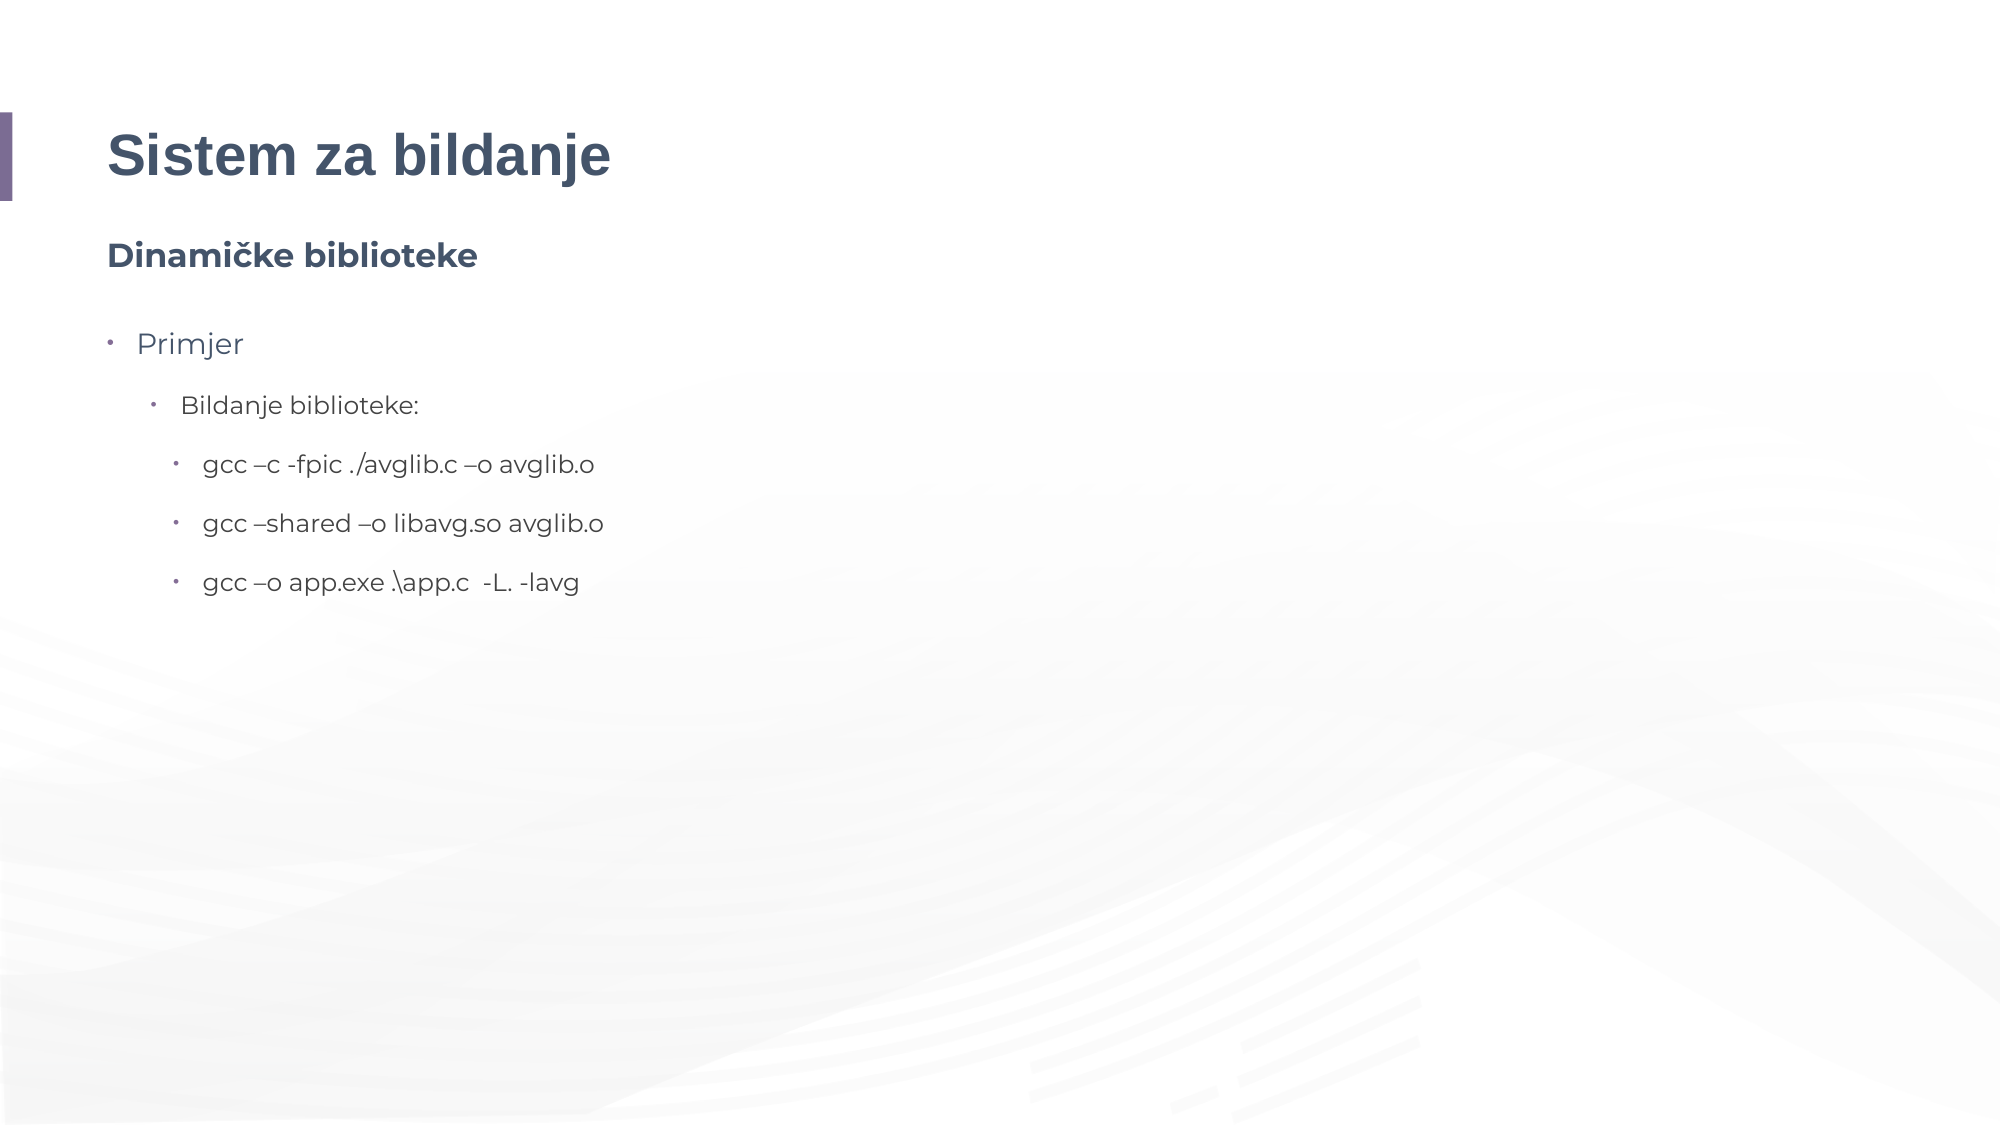

# Sistem za bildanje
Dinamičke biblioteke

Primjer
Bildanje biblioteke:
gcc –c -fpic ./avglib.c –o avglib.o
gcc –shared –o libavg.so avglib.o
gcc –o app.exe .\app.c  -L. -lavg